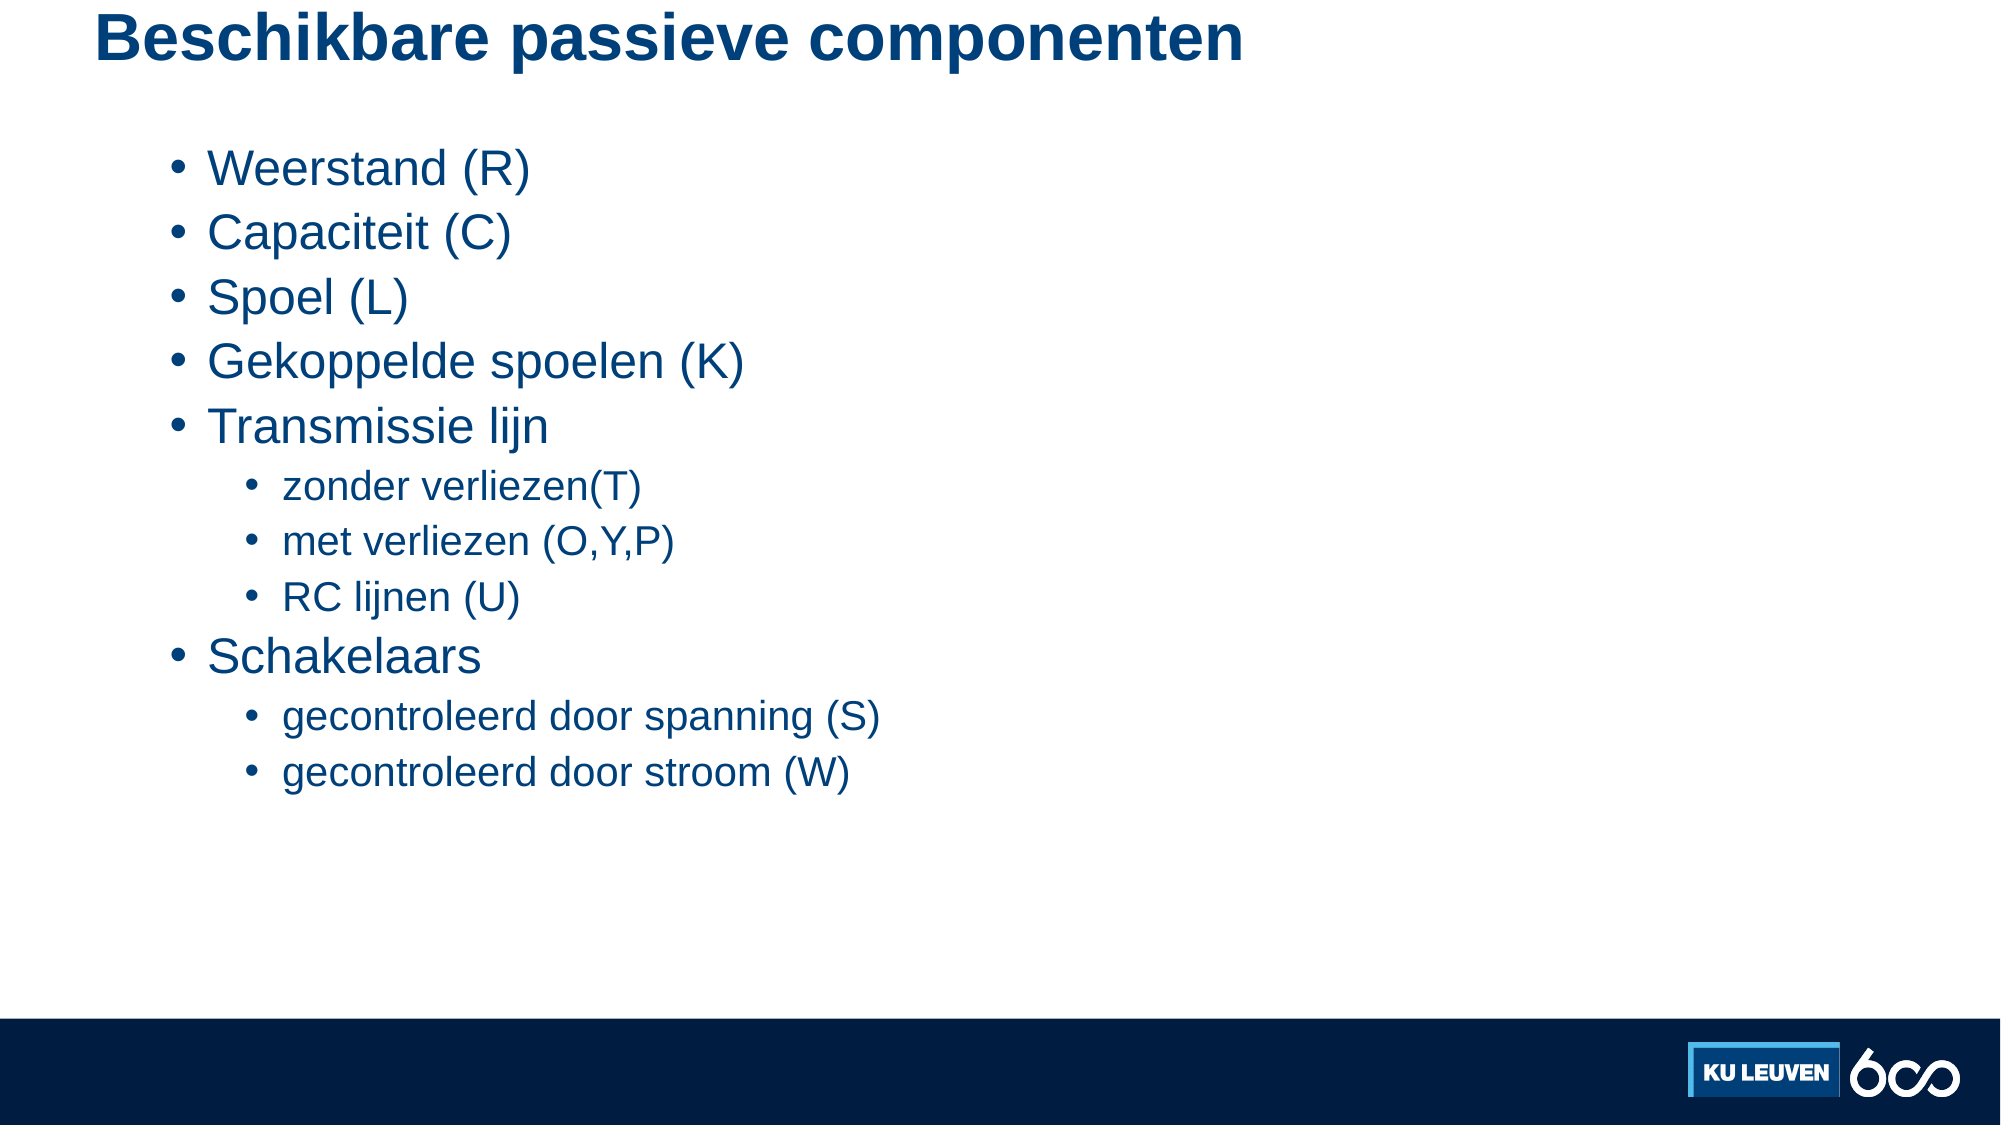

# Beschikbare passieve componenten
Weerstand (R)
Capaciteit (C)
Spoel (L)
Gekoppelde spoelen (K)
Transmissie lijn
zonder verliezen(T)
met verliezen (O,Y,P)
RC lijnen (U)
Schakelaars
gecontroleerd door spanning (S)
gecontroleerd door stroom (W)